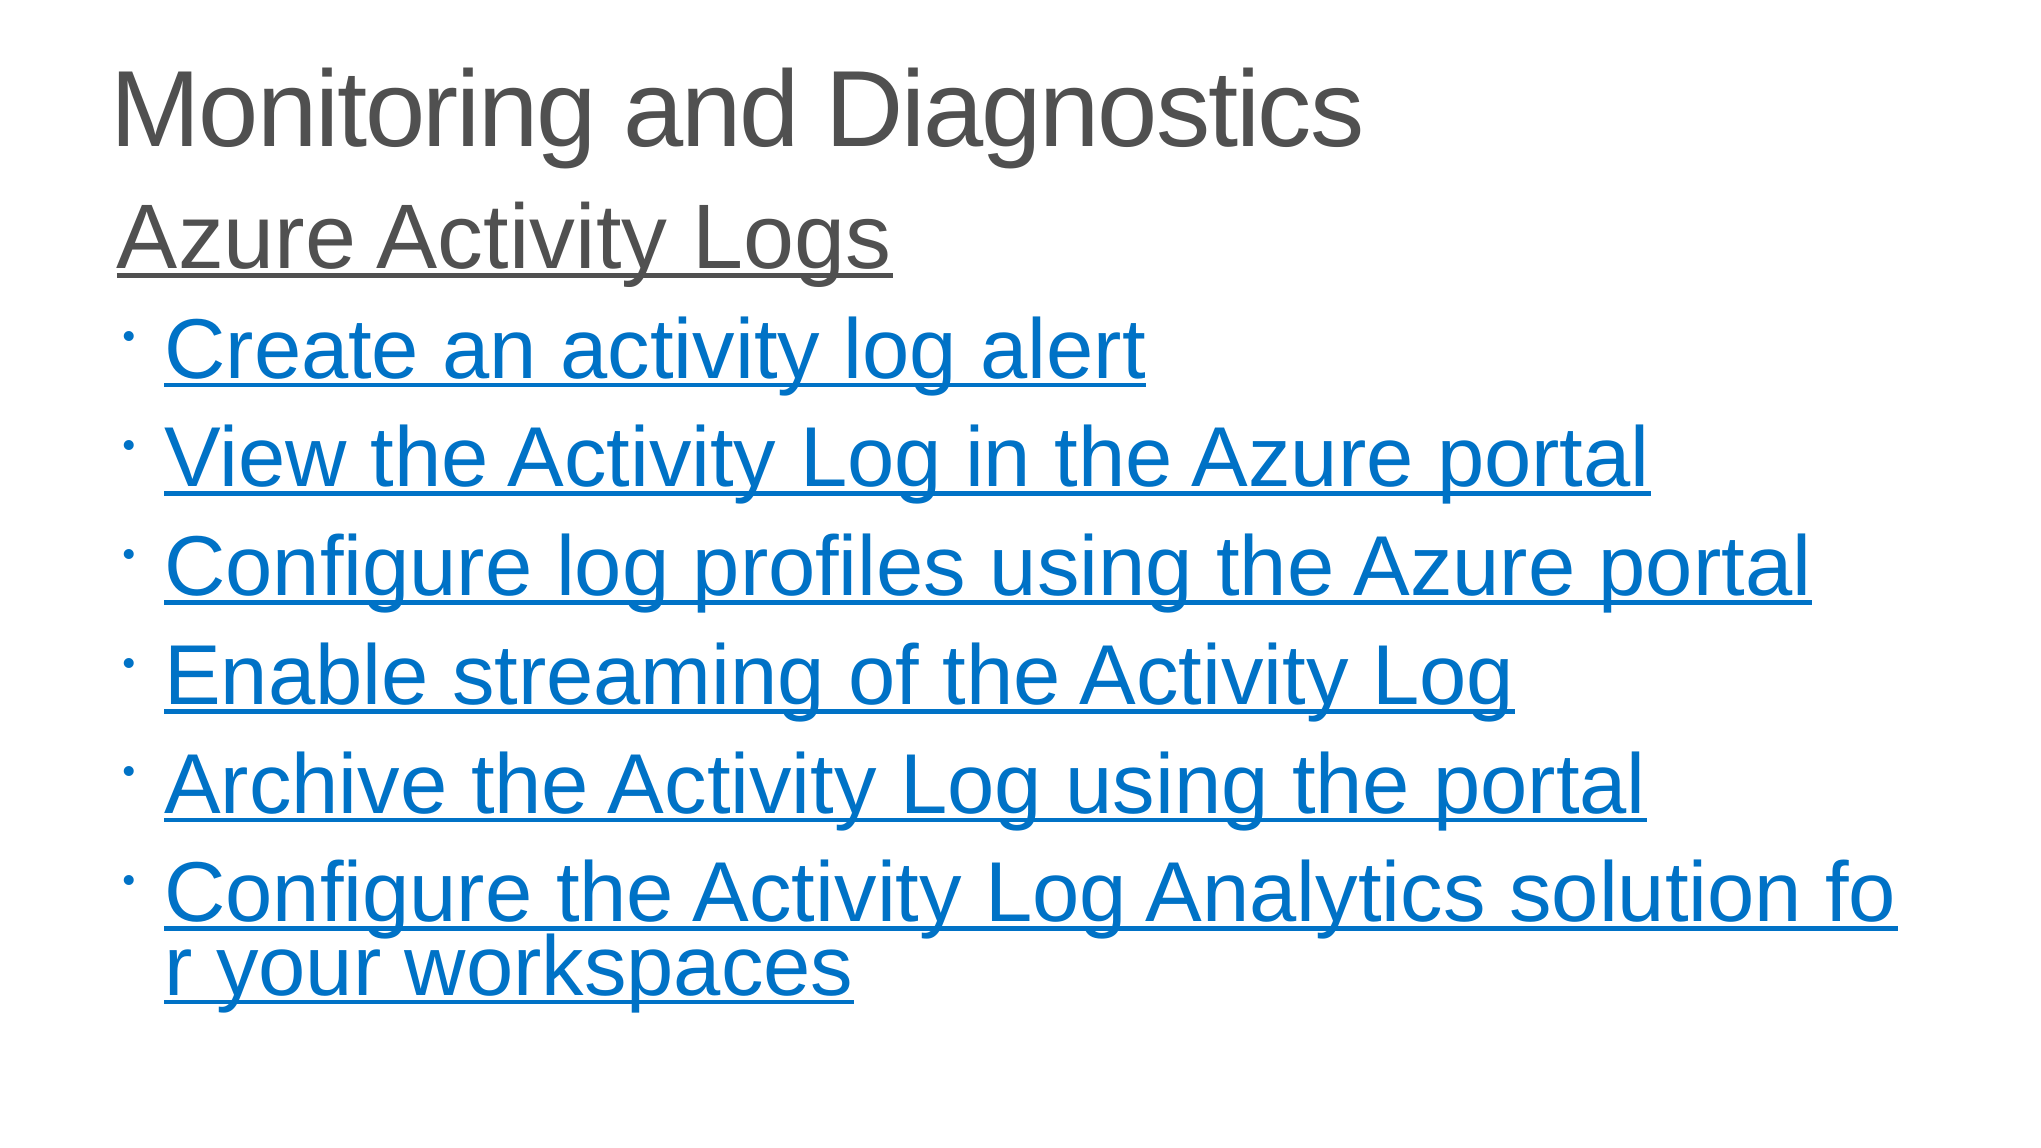

# Monitoring and Diagnostics
Azure Activity Logs
Create an activity log alert
View the Activity Log in the Azure portal
Configure log profiles using the Azure portal
Enable streaming of the Activity Log
Archive the Activity Log using the portal
Configure the Activity Log Analytics solution for your workspaces